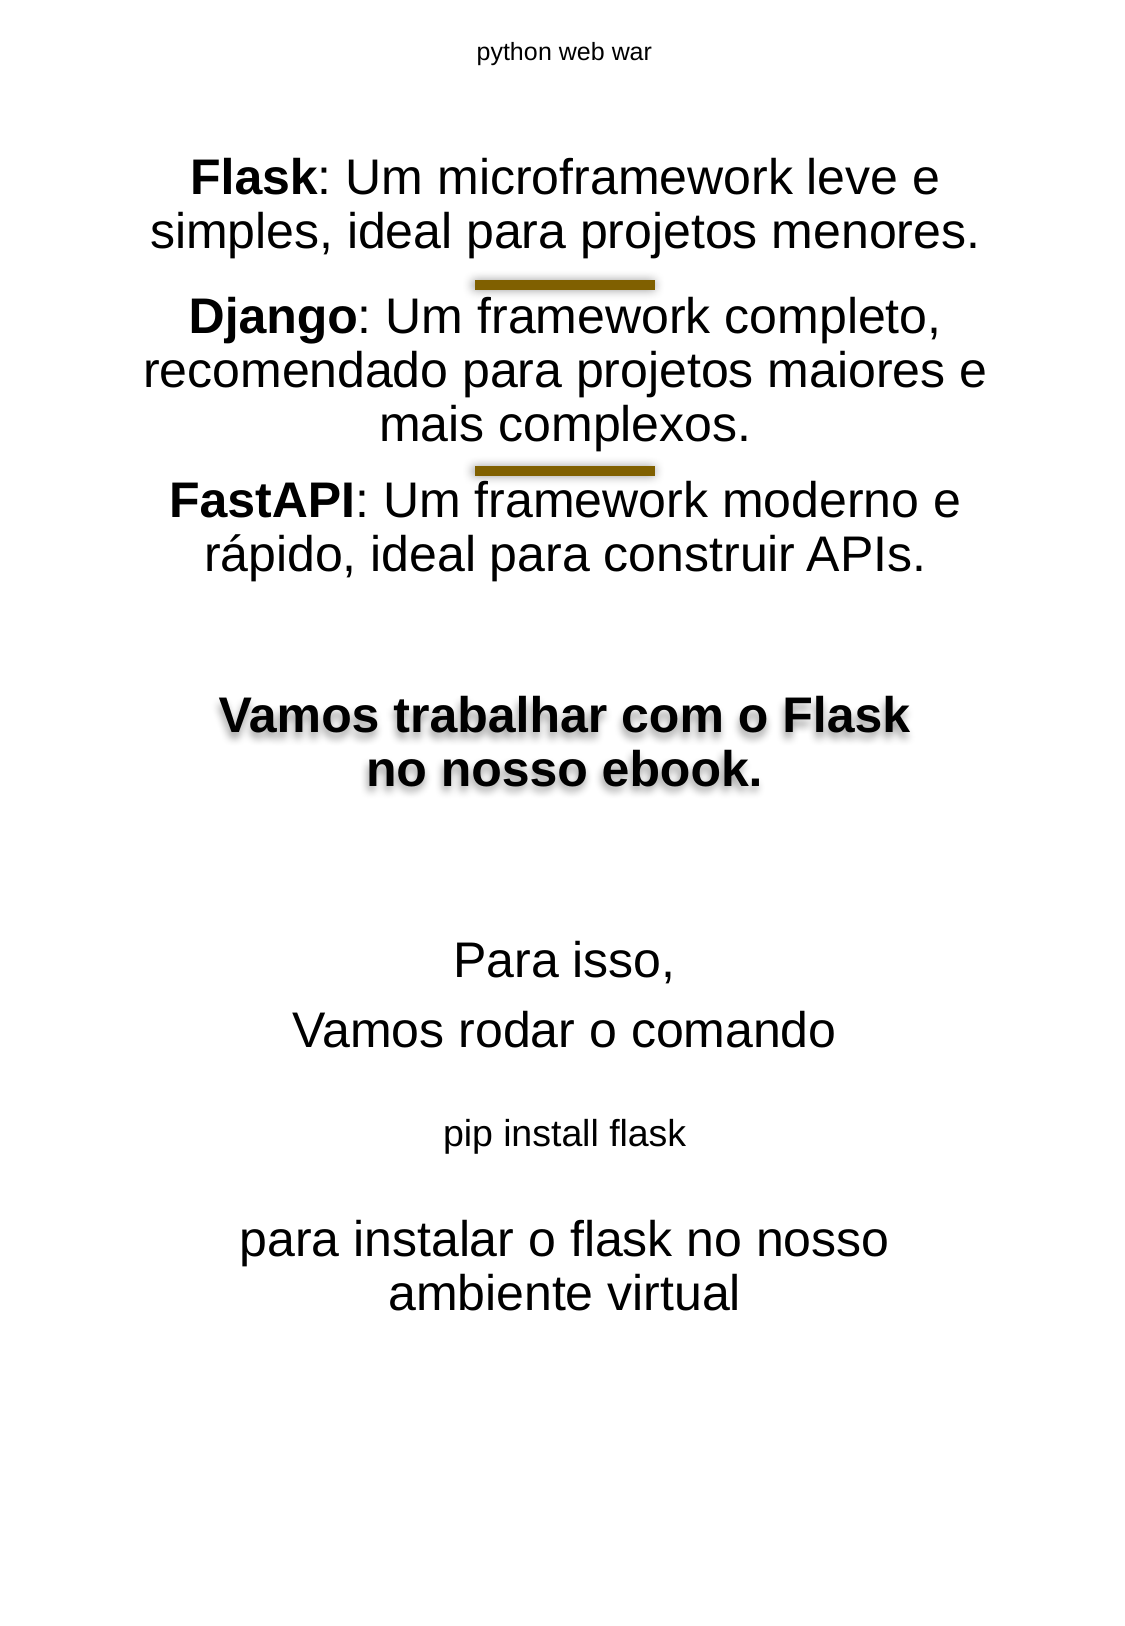

python web war
Flask: Um microframework leve e simples, ideal para projetos menores.

Django: Um framework completo, recomendado para projetos maiores e mais complexos.

FastAPI: Um framework moderno e rápido, ideal para construir APIs.

Vamos trabalhar com o Flask no nosso ebook.

Para isso,
Vamos rodar o comando

para instalar o flask no nosso ambiente virtual

pip install flask